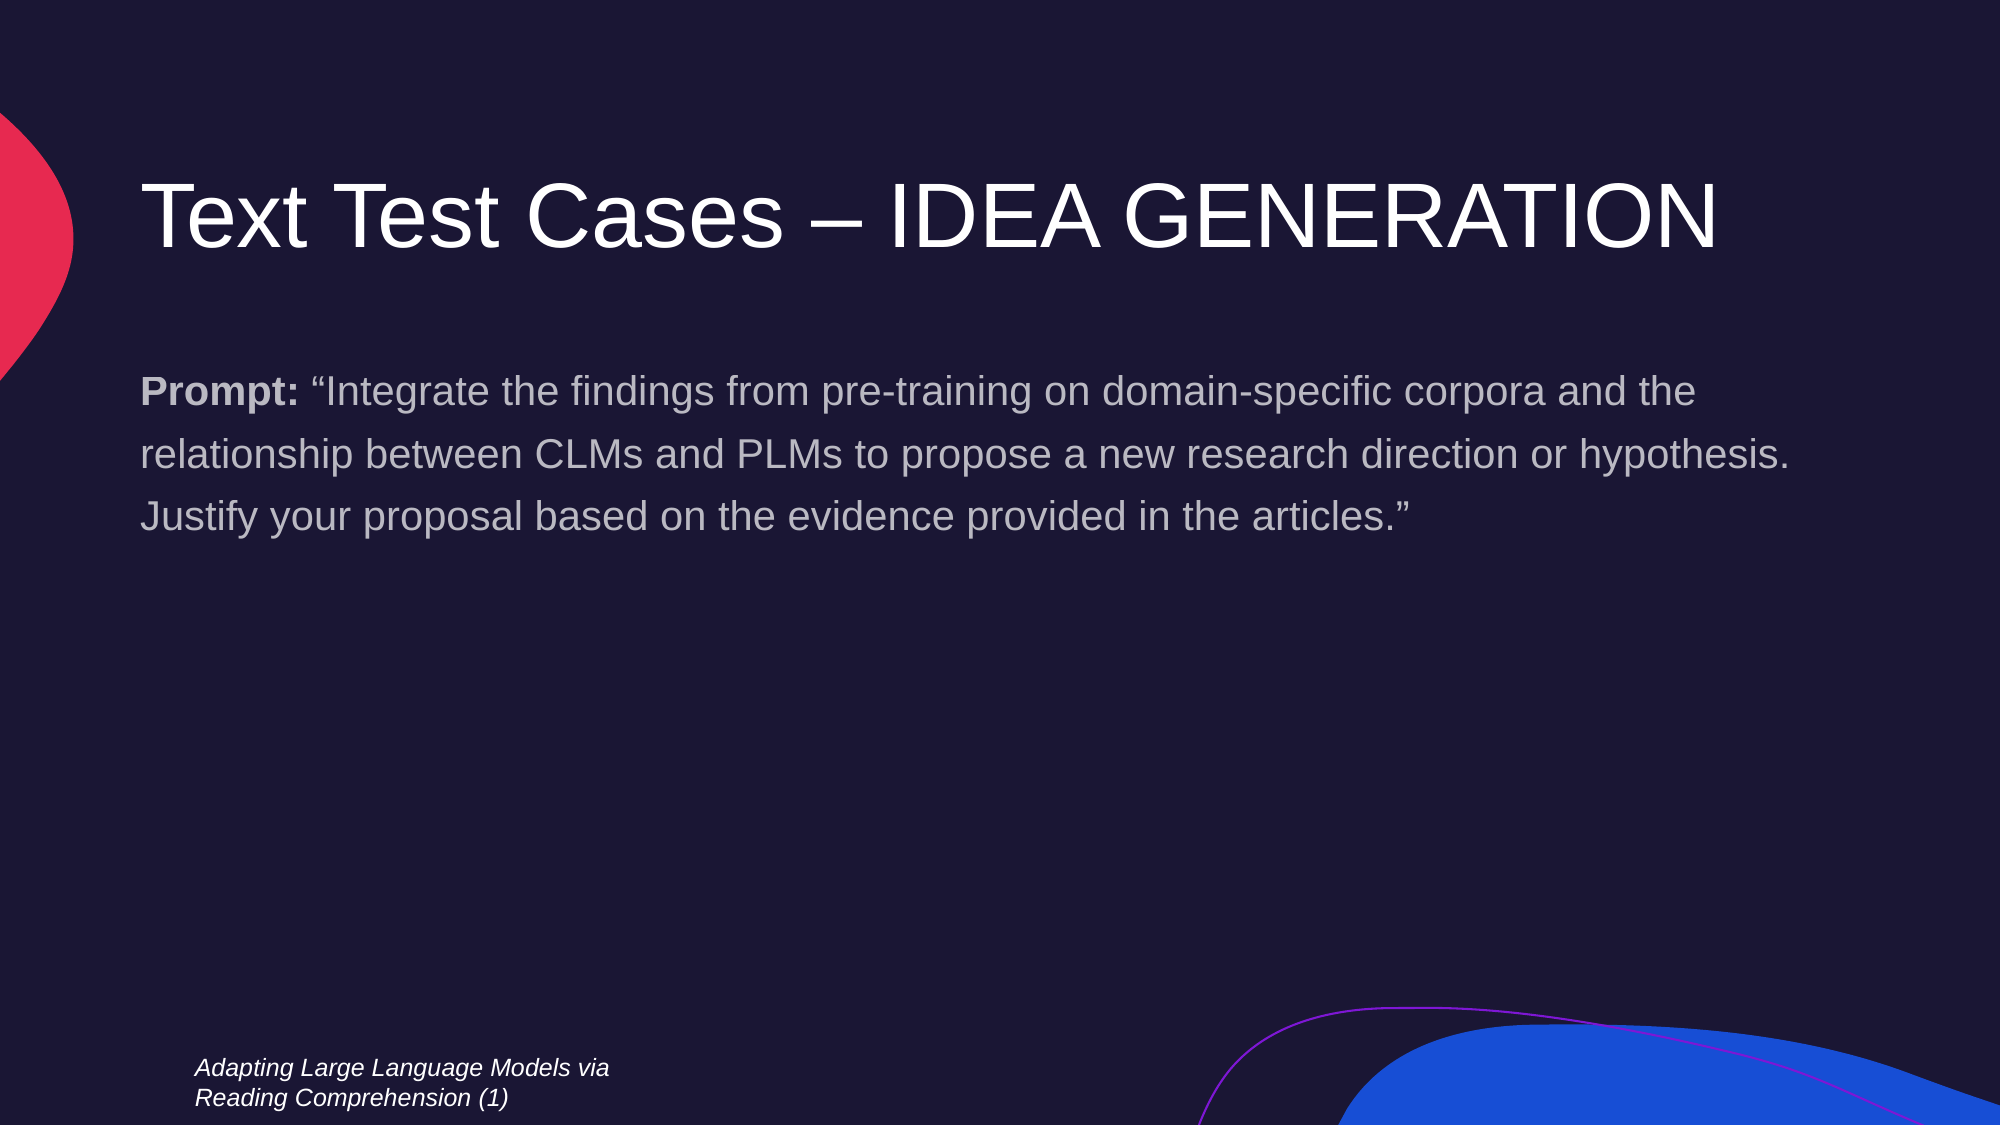

# Text Test Cases – IDEA GENERATION
Prompt: “Integrate the findings from pre-training on domain-specific corpora and the relationship between CLMs and PLMs to propose a new research direction or hypothesis. Justify your proposal based on the evidence provided in the articles.”

Adapting Large Language Models via Reading Comprehension (1)